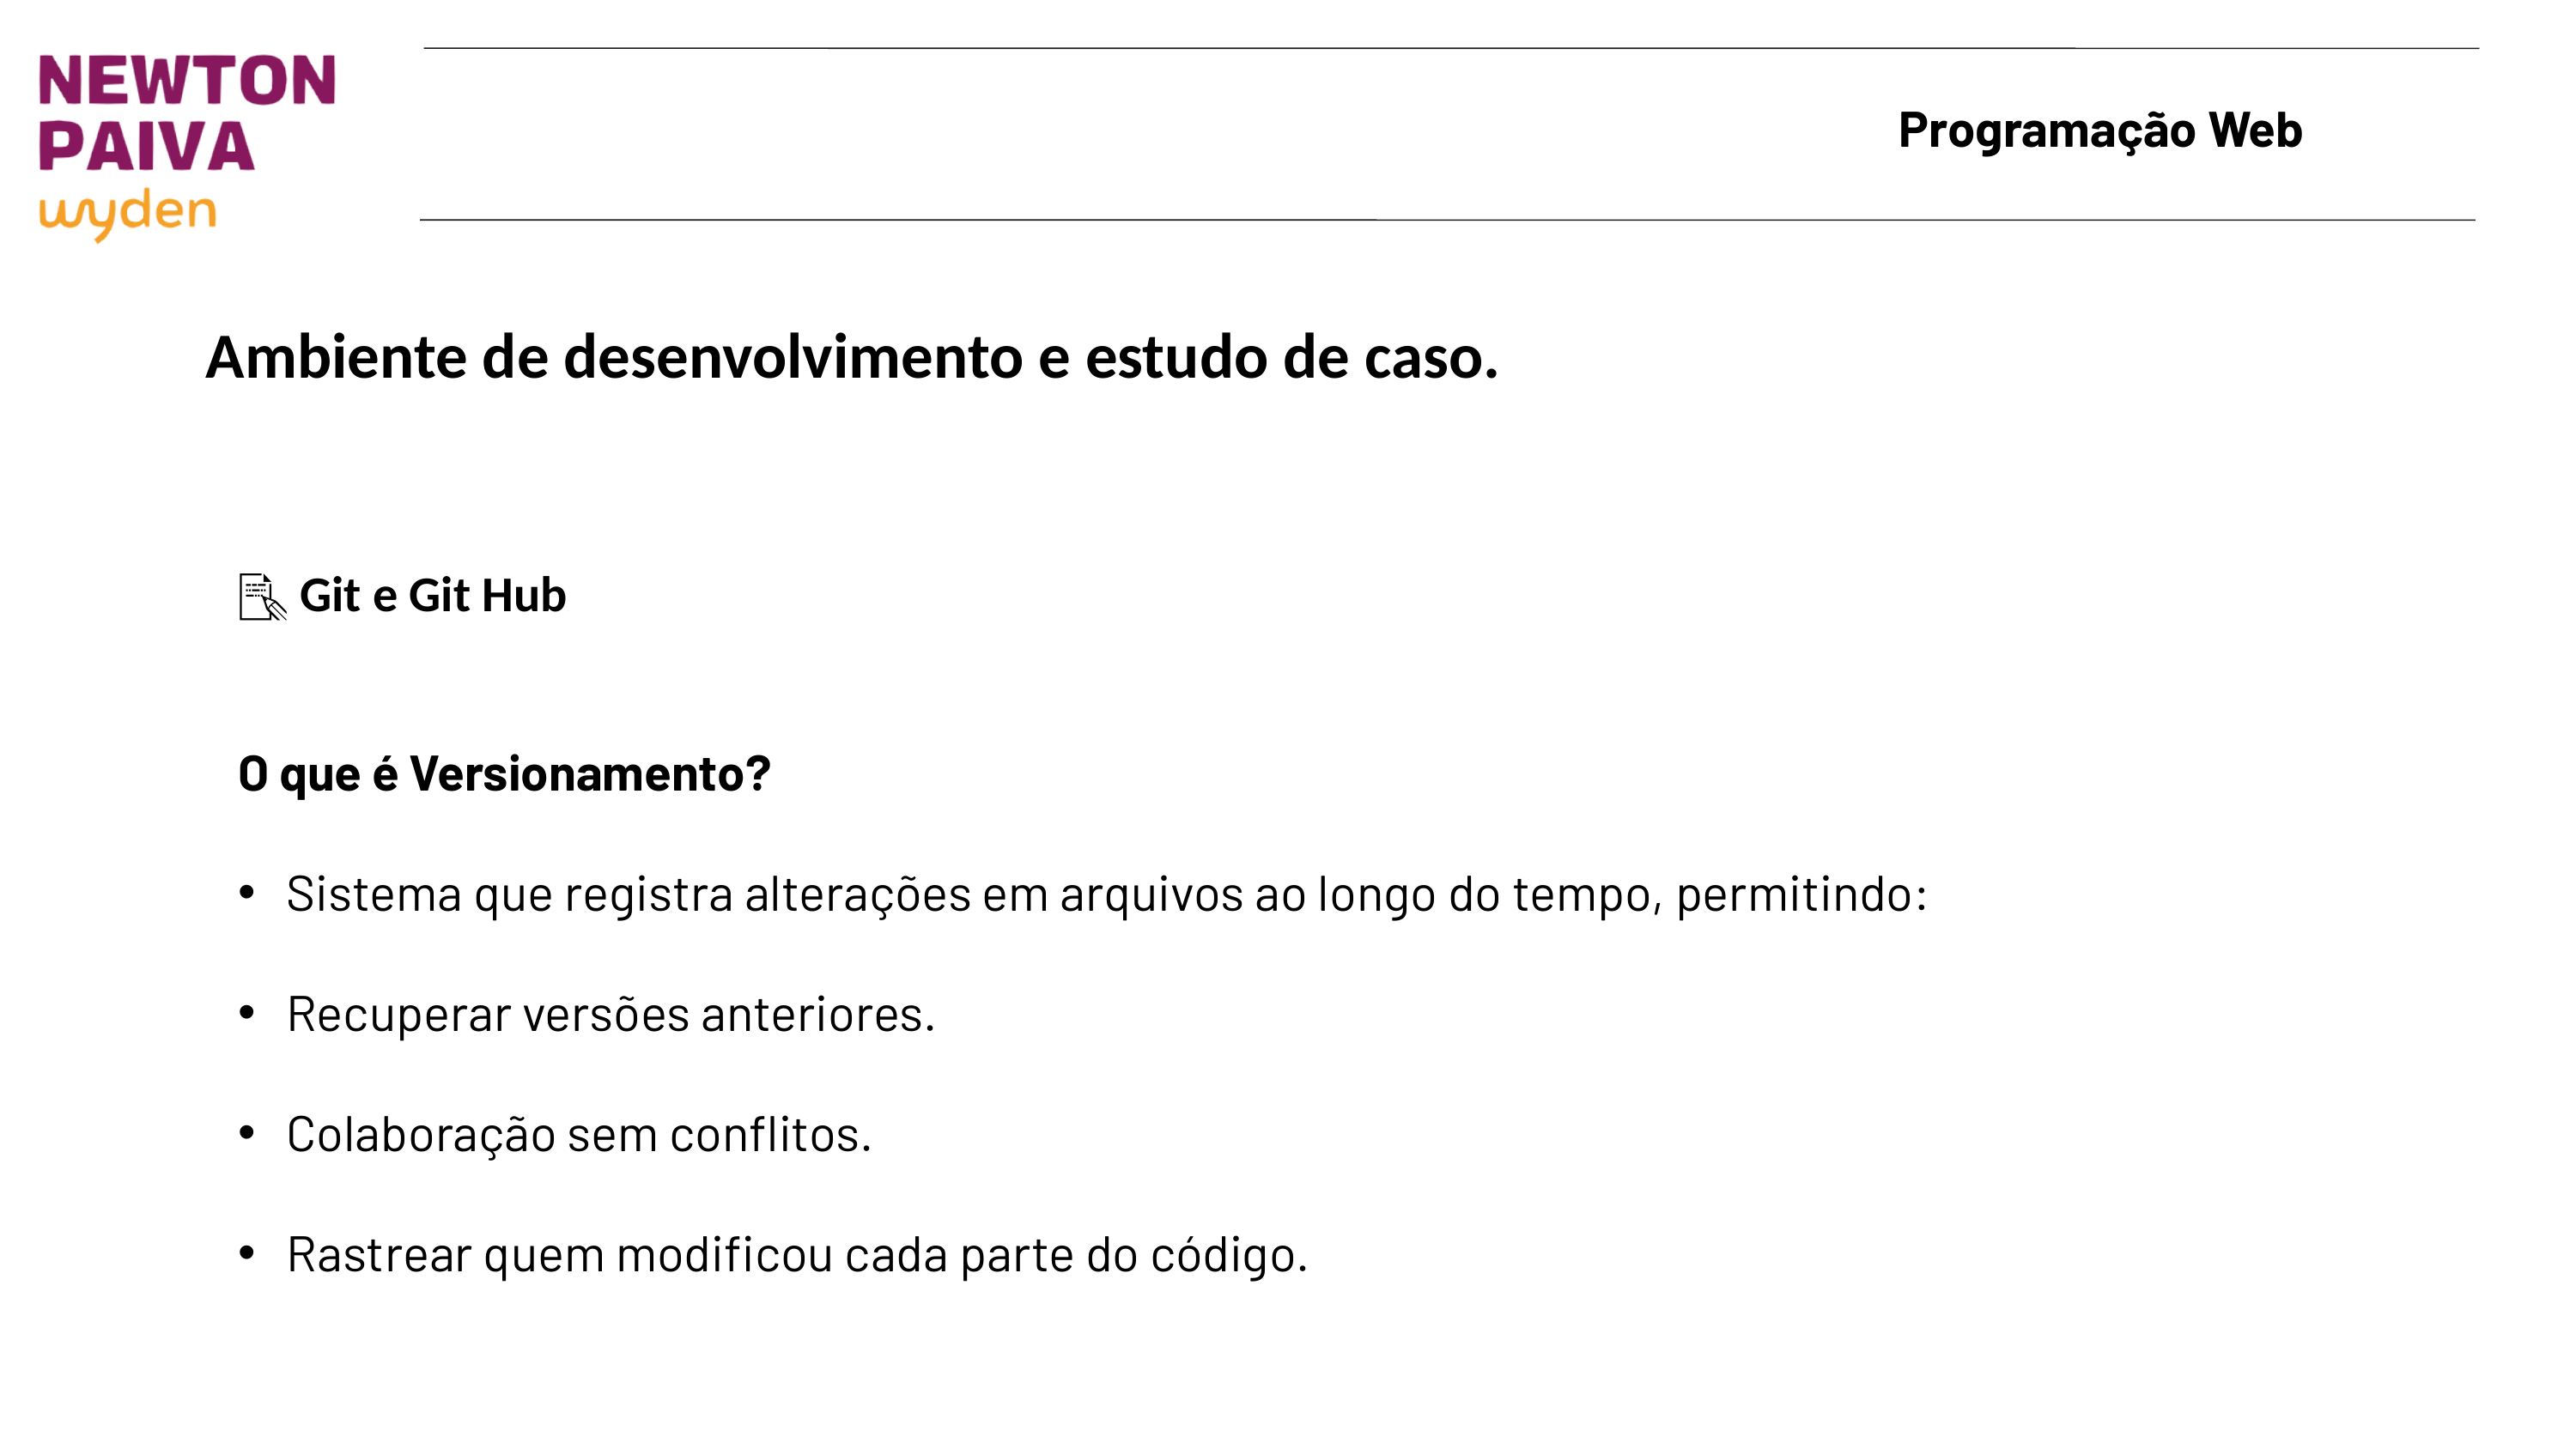

# Ambiente de desenvolvimento e estudo de caso.
📝 Git e Git Hub

O que é Versionamento?

Sistema que registra alterações em arquivos ao longo do tempo, permitindo:

Recuperar versões anteriores.

Colaboração sem conflitos.

Rastrear quem modificou cada parte do código.